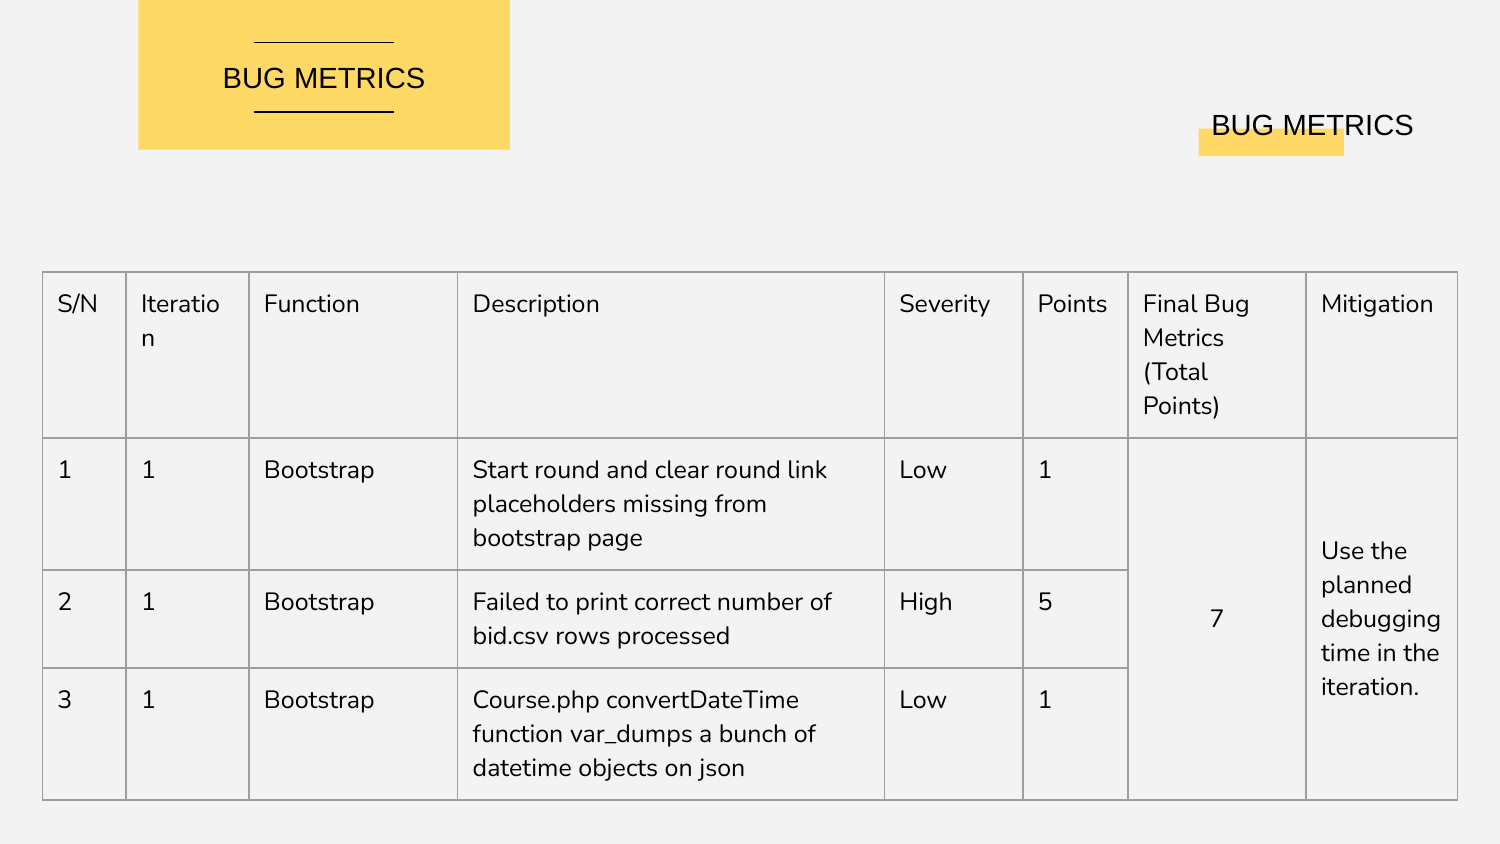

BUG METRICS
# BUG METRICS

| S/N | Iteration | Function | Description | Severity | Points | Final Bug Metrics (Total Points) | Mitigation |
| --- | --- | --- | --- | --- | --- | --- | --- |
| 1 | 1 | Bootstrap | Start round and clear round link placeholders missing from bootstrap page | Low | 1 | 7 | Use the planned debugging time in the iteration. |
| 2 | 1 | Bootstrap | Failed to print correct number of bid.csv rows processed | High | 5 |  |  |
| 3 | 1 | Bootstrap | Course.php convertDateTime function var\_dumps a bunch of datetime objects on json | Low | 1 |  |  |